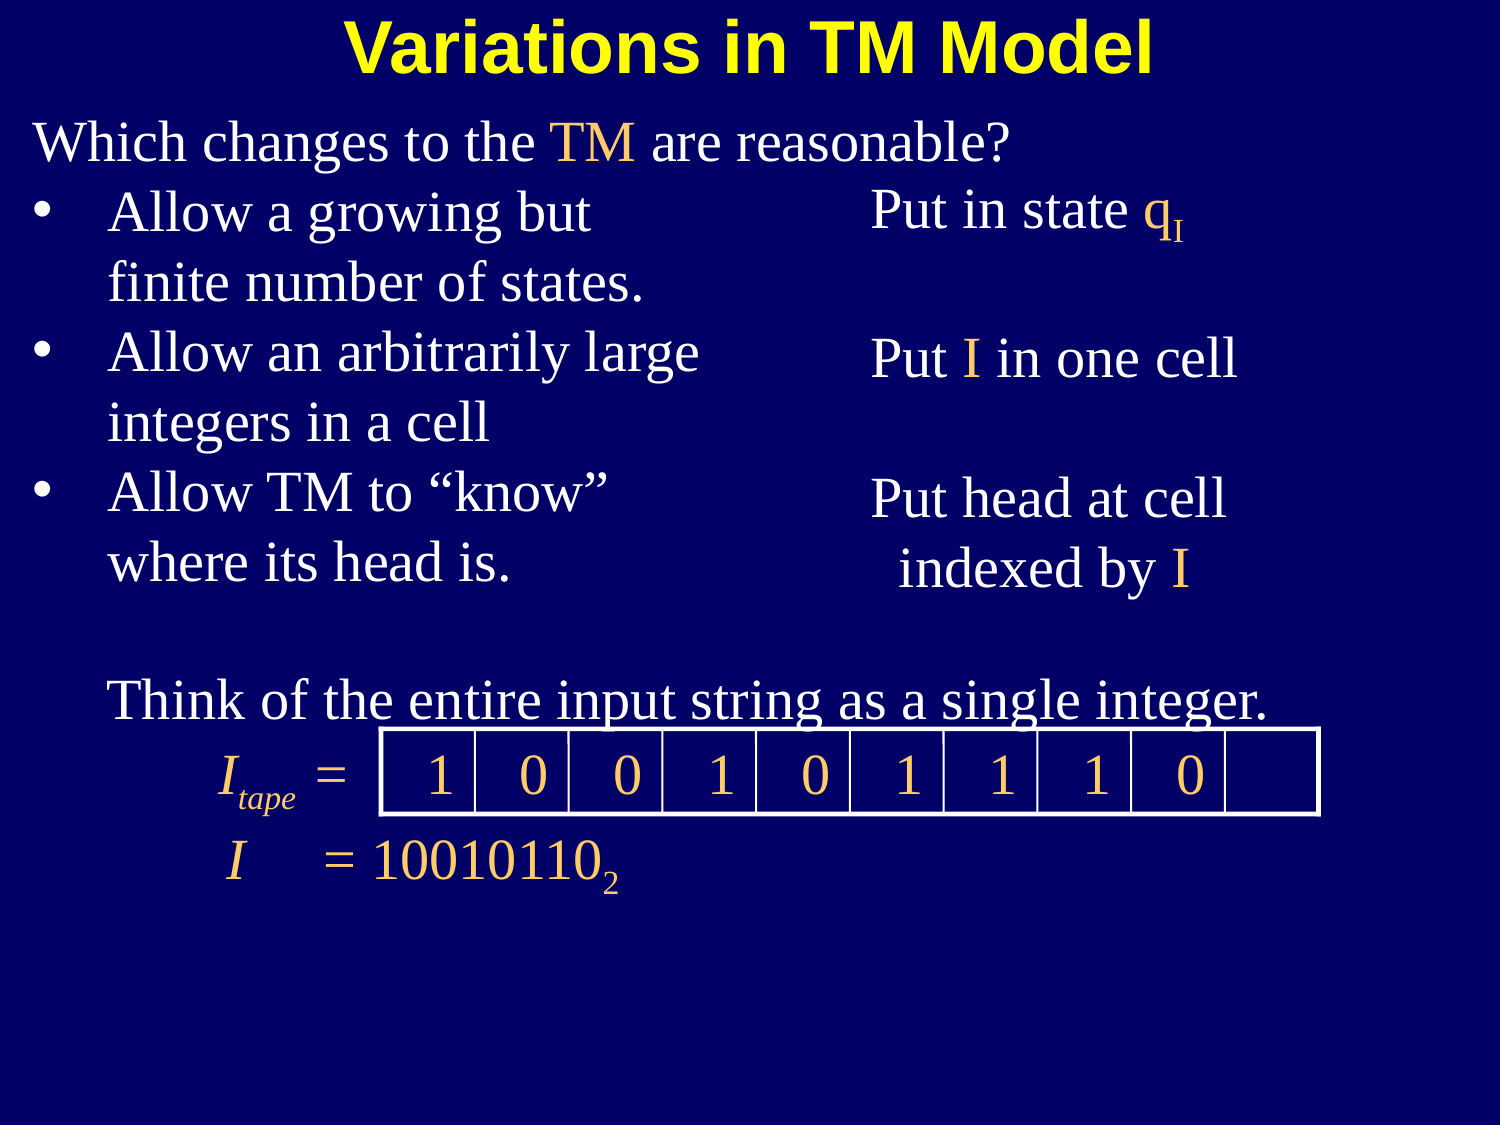

Variations in TM Model
Which changes to the TM are reasonable?
Allow a growing but
finite number of states.
Allow an arbitrarily large
integers in a cell
Allow TM to “know”
where its head is.
Put in state qI
Put I in one cell

Put head at cell
  indexed by I
Think of the entire input string as a single integer.
Itape =
1

0

0

1

0

1

1

1

0

I       = 100101102